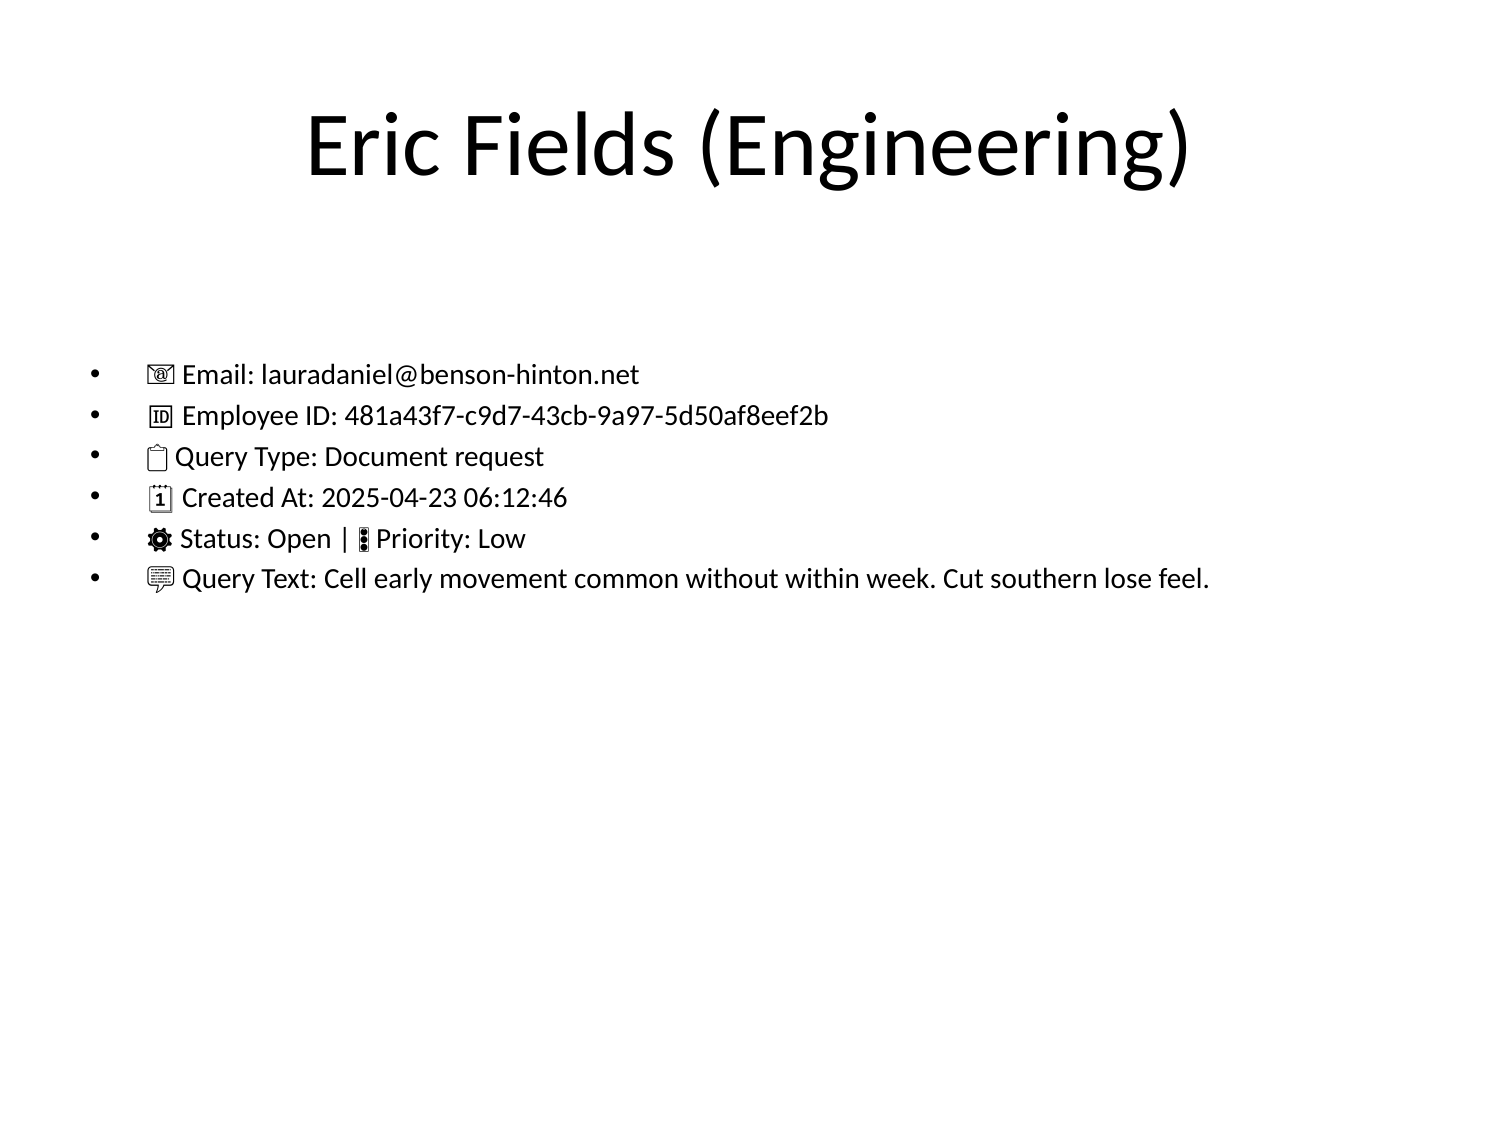

# Eric Fields (Engineering)

📧 Email: lauradaniel@benson-hinton.net
🆔 Employee ID: 481a43f7-c9d7-43cb-9a97-5d50af8eef2b
📋 Query Type: Document request
🗓 Created At: 2025-04-23 06:12:46
⚙ Status: Open | 🚦 Priority: Low
💬 Query Text: Cell early movement common without within week. Cut southern lose feel.